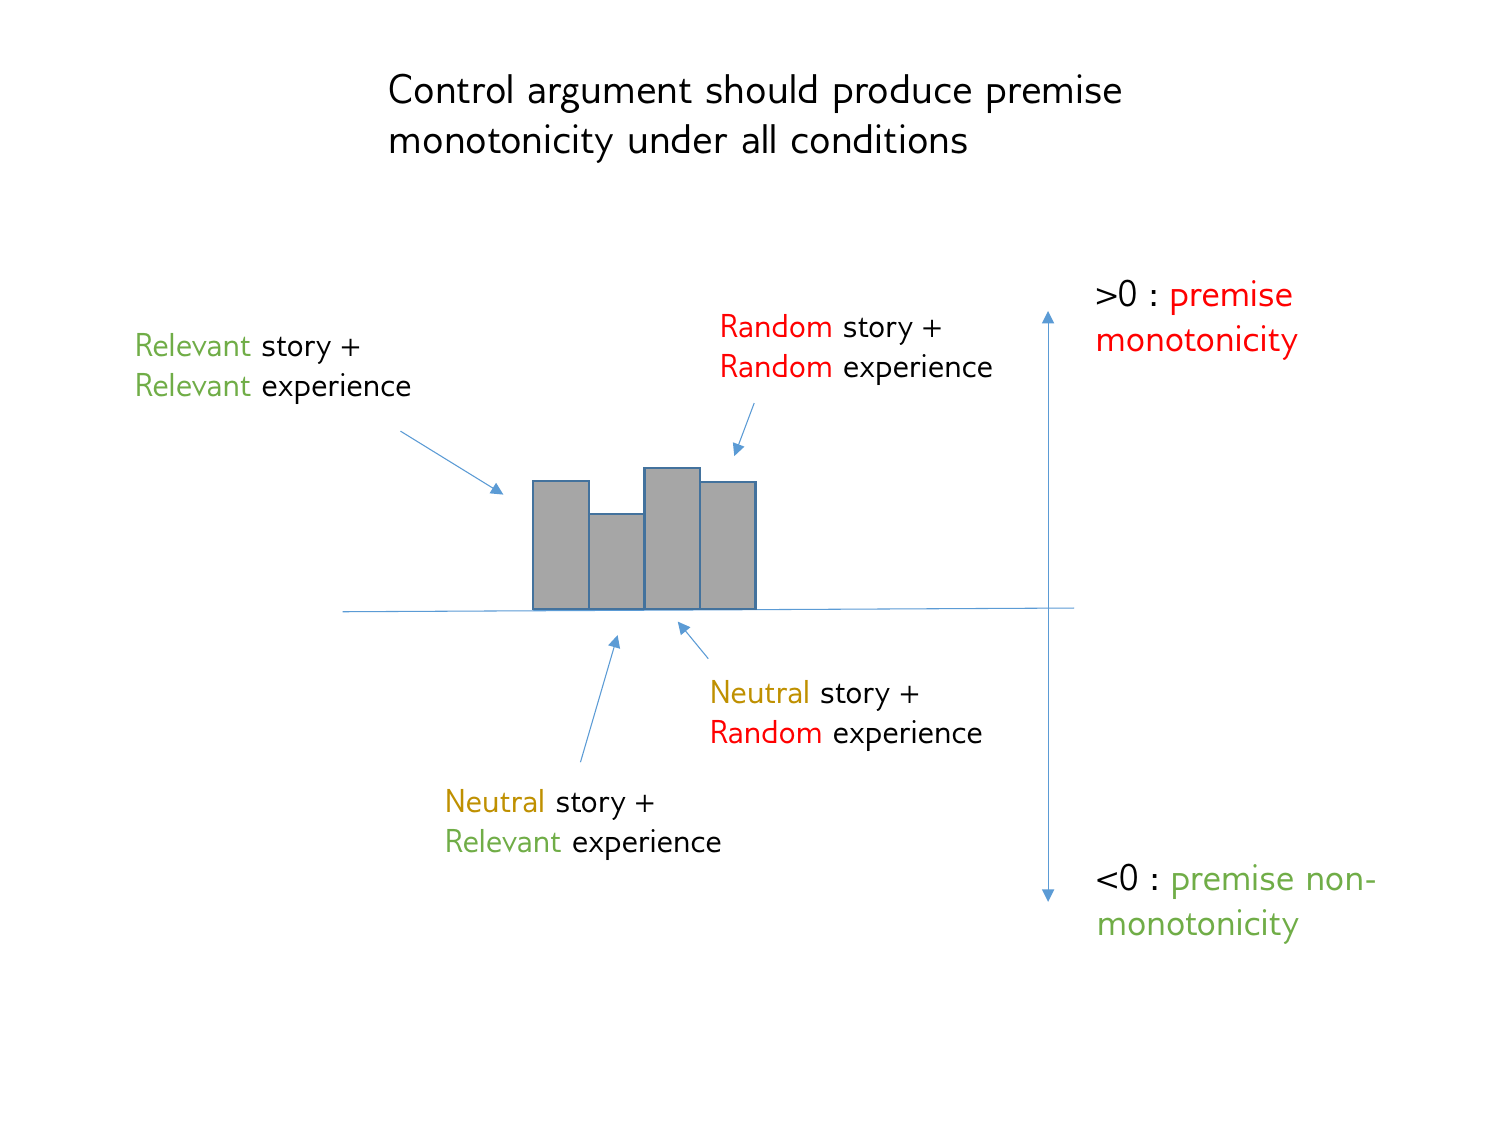

Control argument should produce premise monotonicity under all conditions
>0 : premise monotonicity
Random story +
Random experience
Relevant story +
Relevant experience

Neutral story +
Random experience
Neutral story +
Relevant experience
<0 : premise non- monotonicity